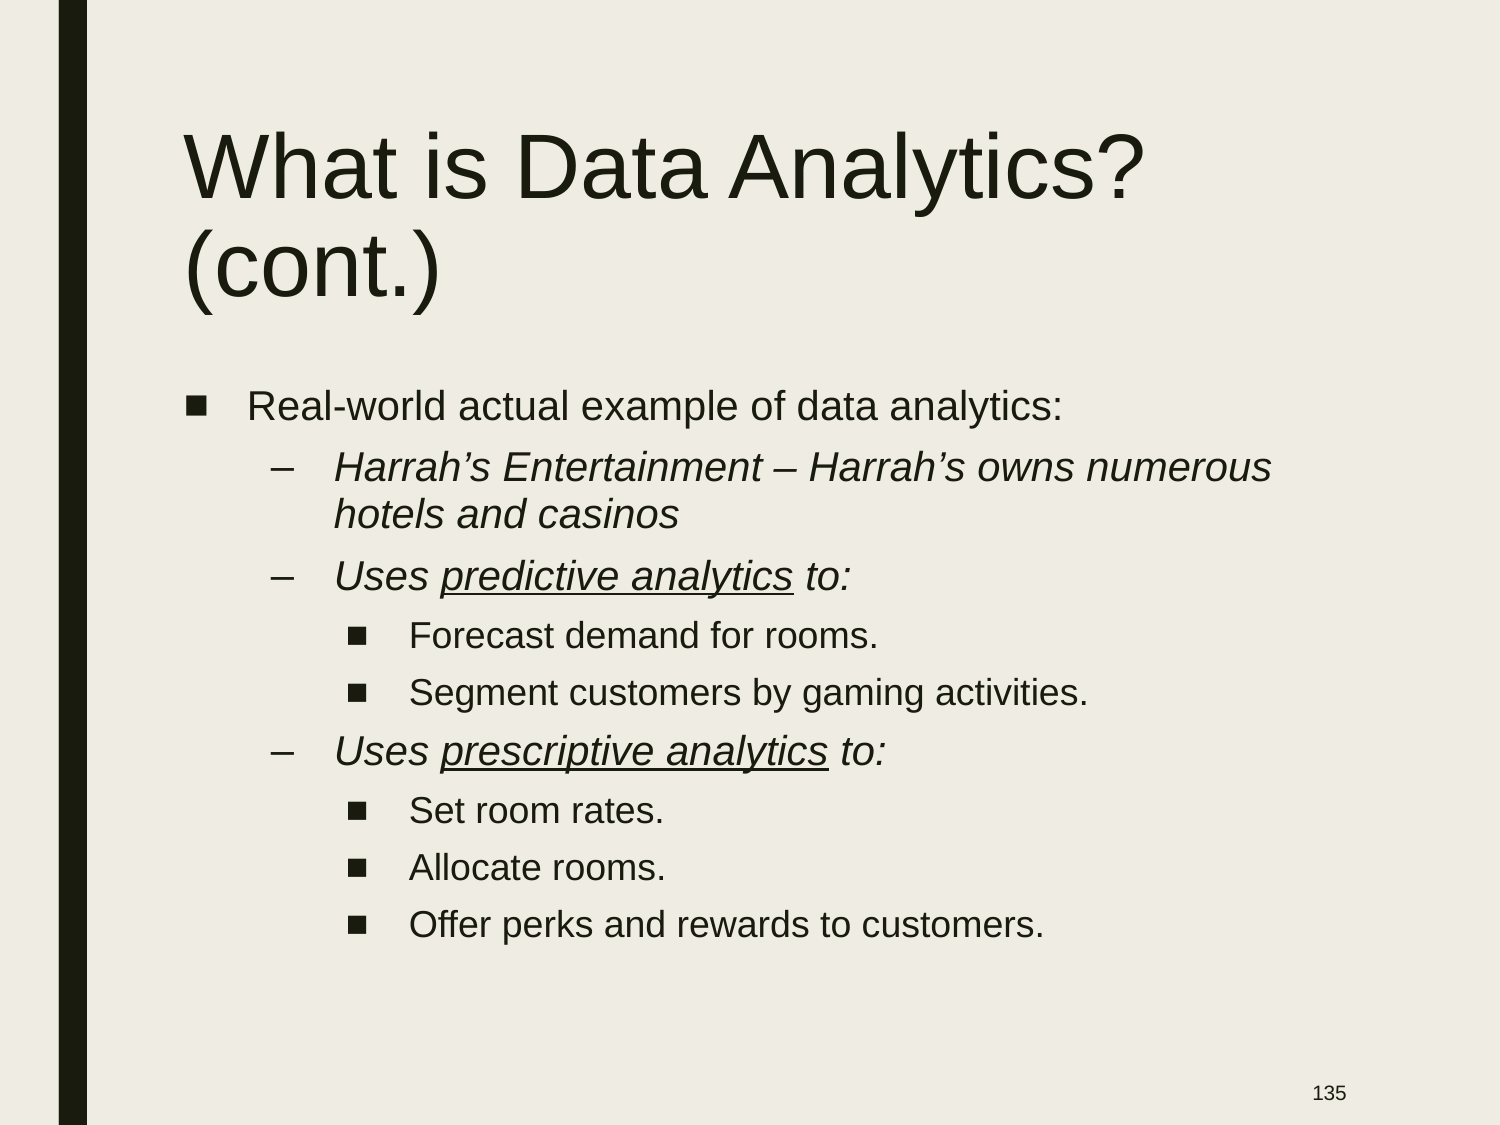

# What is Data Analytics? (cont.)
Real-world actual example of data analytics:
Harrah’s Entertainment – Harrah’s owns numerous hotels and casinos
Uses predictive analytics to:
Forecast demand for rooms.
Segment customers by gaming activities.
Uses prescriptive analytics to:
Set room rates.
Allocate rooms.
Offer perks and rewards to customers.
135